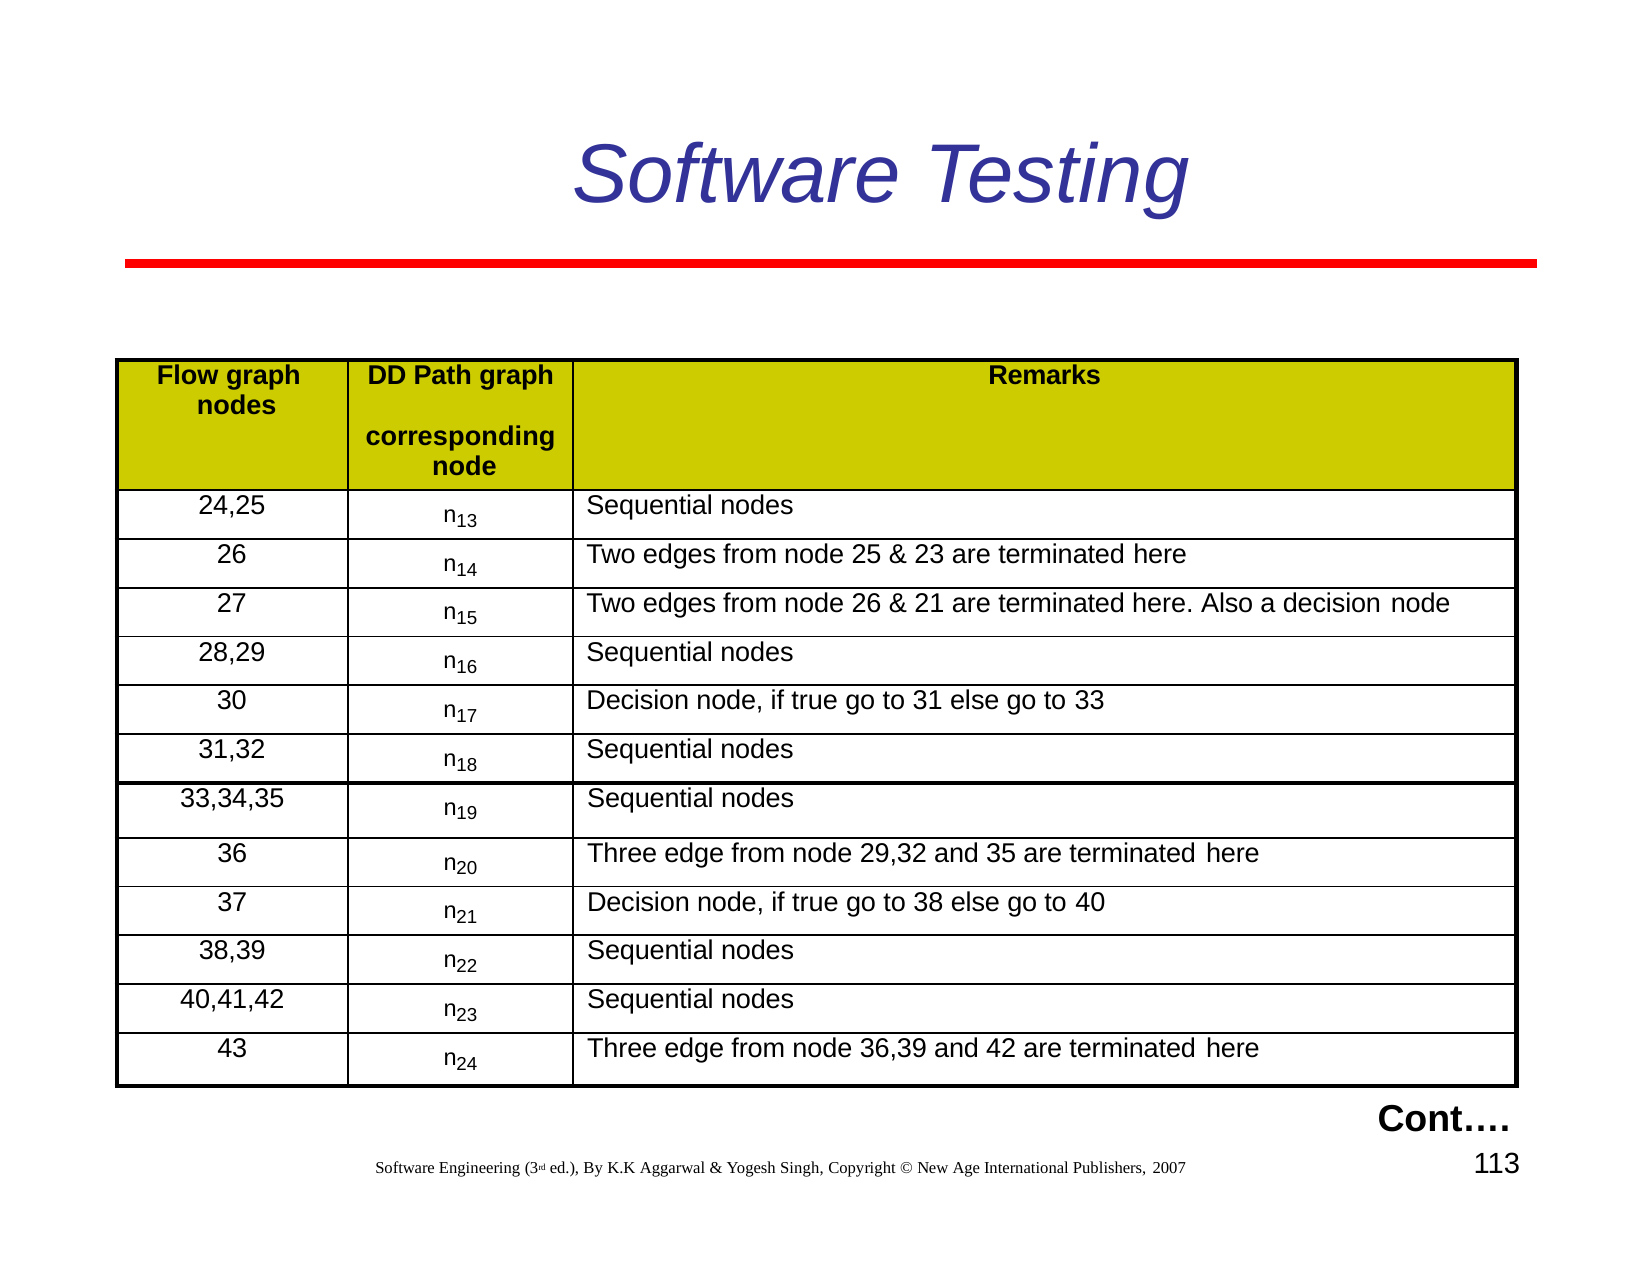

# Software Testing

| Flow graph nodes | DD Path graph corresponding node | Remarks |
| --- | --- | --- |
| 24,25 | n13 | Sequential nodes |
| 26 | n14 | Two edges from node 25 & 23 are terminated here |
| 27 | n15 | Two edges from node 26 & 21 are terminated here. Also a decision node |
| 28,29 | n16 | Sequential nodes |
| 30 | n17 | Decision node, if true go to 31 else go to 33 |
| 31,32 | n18 | Sequential nodes |
| 33,34,35 | n19 | Sequential nodes |
| 36 | n20 | Three edge from node 29,32 and 35 are terminated here |
| 37 | n21 | Decision node, if true go to 38 else go to 40 |
| 38,39 | n22 | Sequential nodes |
| 40,41,42 | n23 | Sequential nodes |
| 43 | n24 | Three edge from node 36,39 and 42 are terminated here |
Cont….
113
Software Engineering (3rd  ed.), By K.K Aggarwal & Yogesh Singh, Copyright © New Age International Publishers, 2007